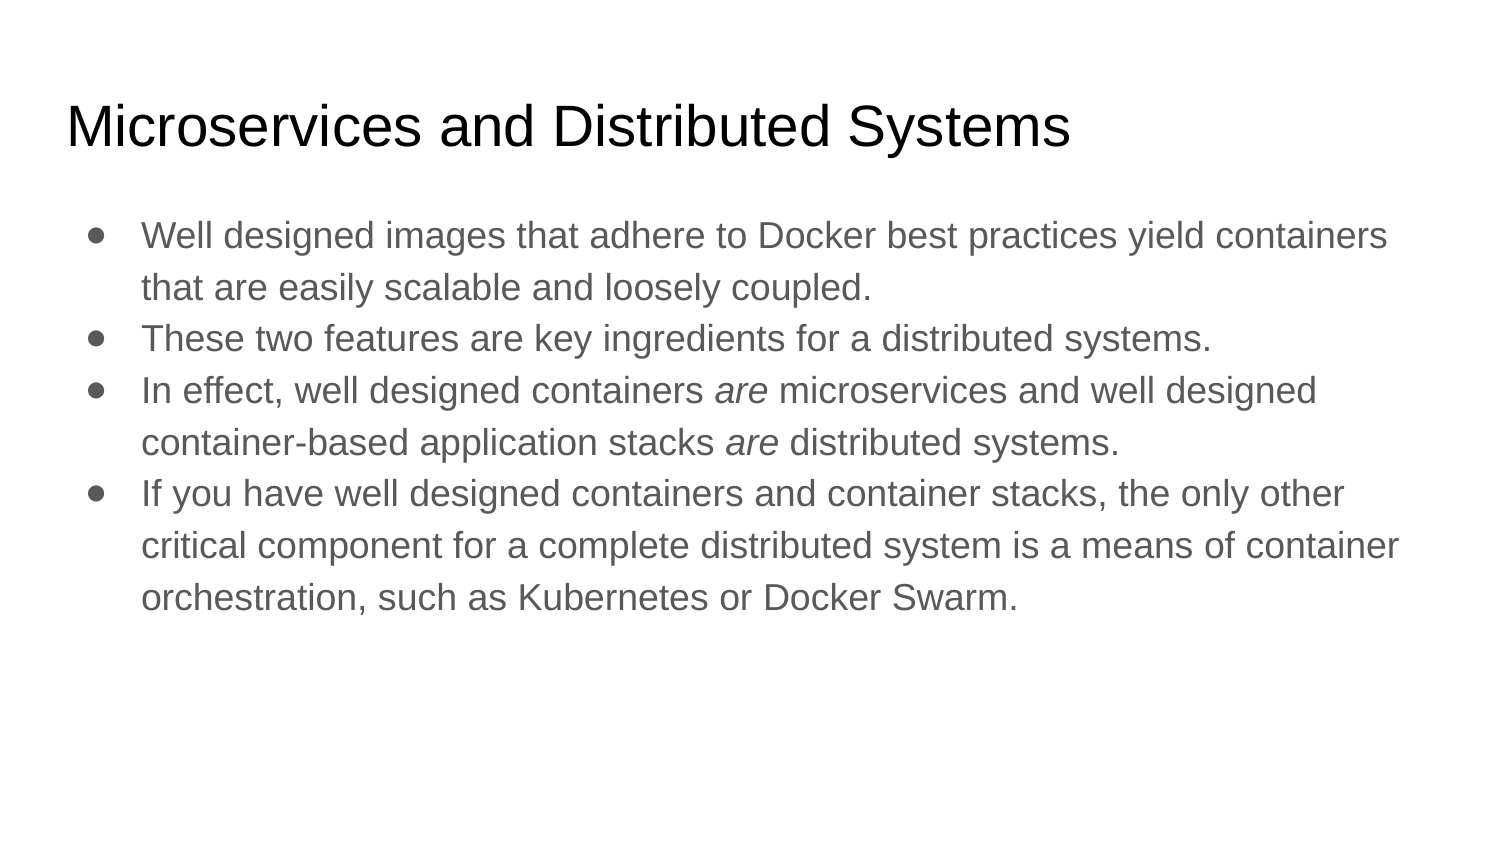

# Microservices and Distributed Systems
Well designed images that adhere to Docker best practices yield containers that are easily scalable and loosely coupled.
These two features are key ingredients for a distributed systems.
In effect, well designed containers are microservices and well designed container-based application stacks are distributed systems.
If you have well designed containers and container stacks, the only other critical component for a complete distributed system is a means of container orchestration, such as Kubernetes or Docker Swarm.